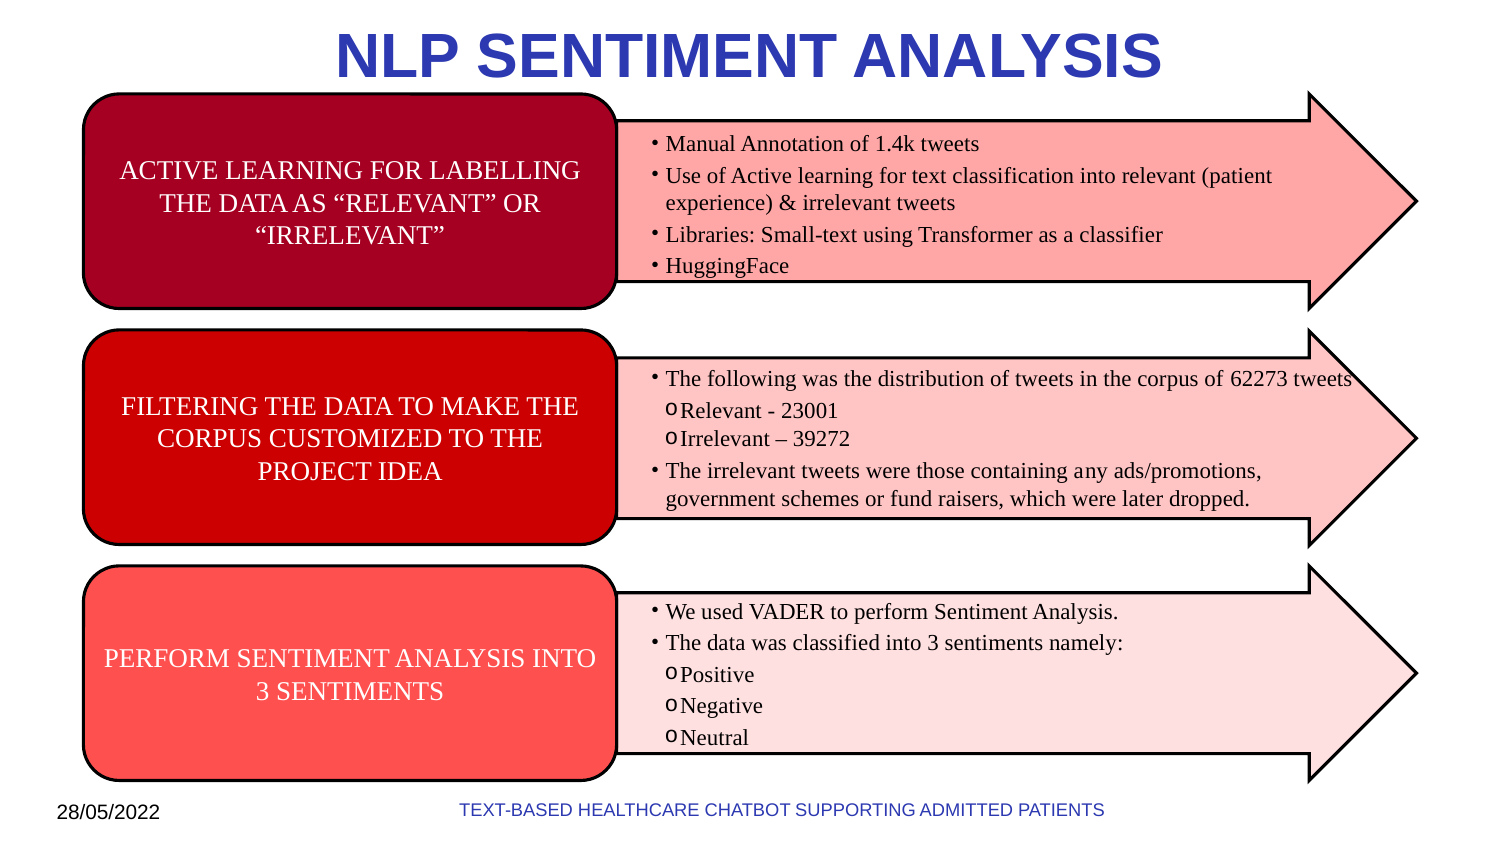

# NLP SENTIMENT ANALYSIS

ACTIVE LEARNING FOR LABELLING THE DATA AS “RELEVANT” OR “IRRELEVANT”
Manual Annotation of 1.4k tweets
Use of Active learning for text classification into relevant (patient experience) & irrelevant tweets
Libraries: Small-text using Transformer as a classifier
HuggingFace

FILTERING THE DATA TO MAKE THE CORPUS CUSTOMIZED TO THE PROJECT IDEA
The following was the distribution of tweets in the corpus of 62273 tweets
Relevant - 23001
Irrelevant – 39272
The irrelevant tweets were those containing any ads/promotions, government schemes or fund raisers, which were later dropped.

PERFORM SENTIMENT ANALYSIS INTO 3 SENTIMENTS
We used VADER to perform Sentiment Analysis.
The data was classified into 3 sentiments namely:
Positive
Negative
Neutral
28/05/2022
TEXT-BASED HEALTHCARE CHATBOT SUPPORTING ADMITTED PATIENTS